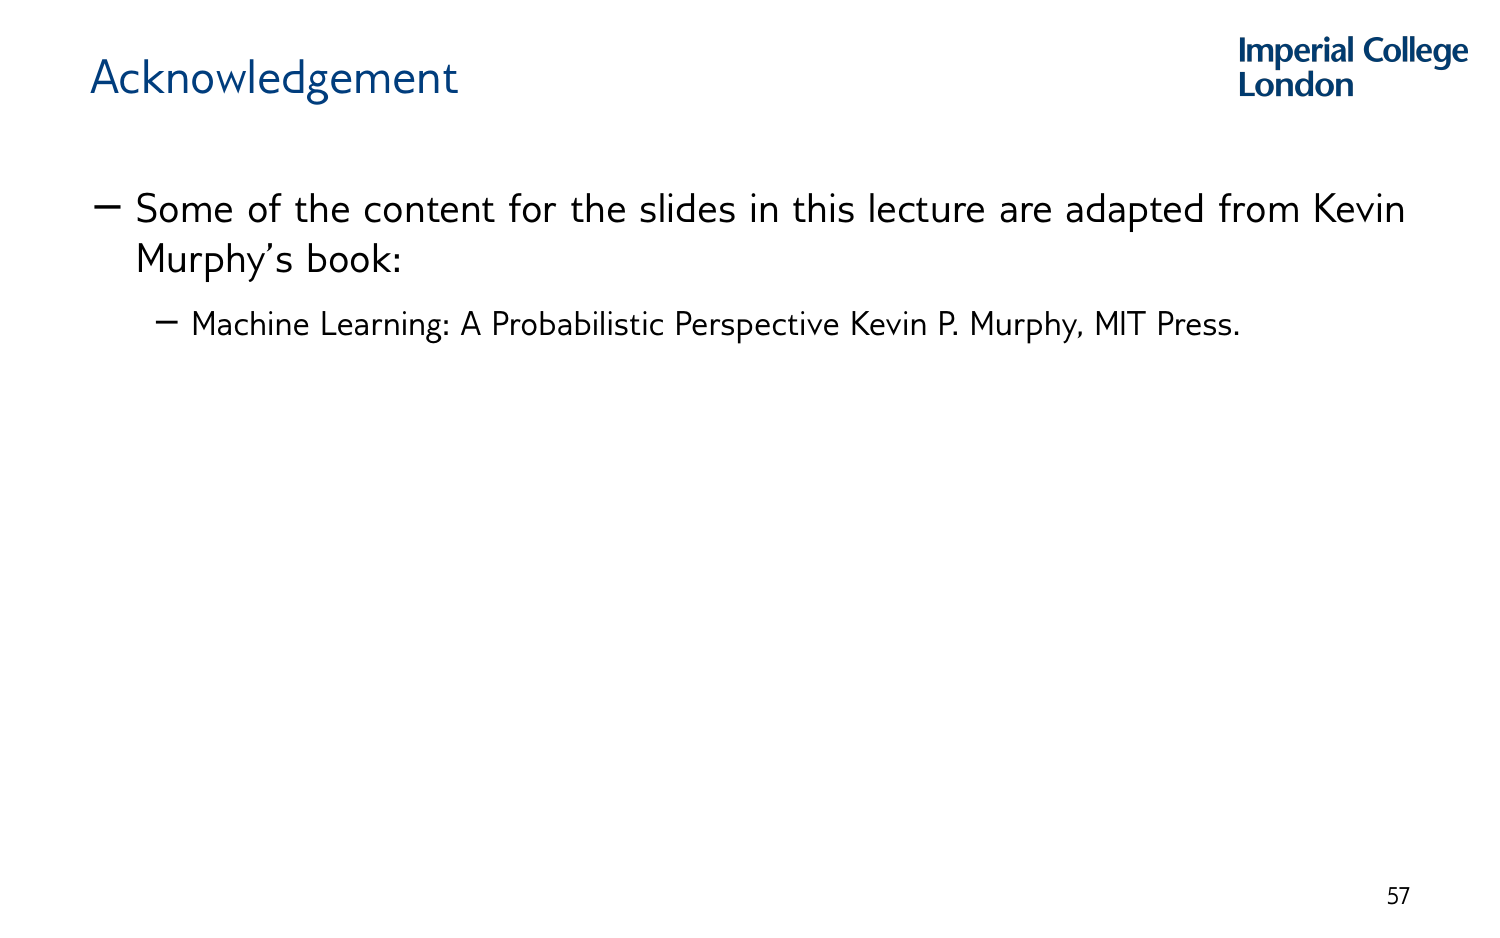

# Acknowledgement
Some of the content for the slides in this lecture are adapted from Kevin Murphy’s book:
Machine Learning: A Probabilistic Perspective Kevin P. Murphy, MIT Press.

57